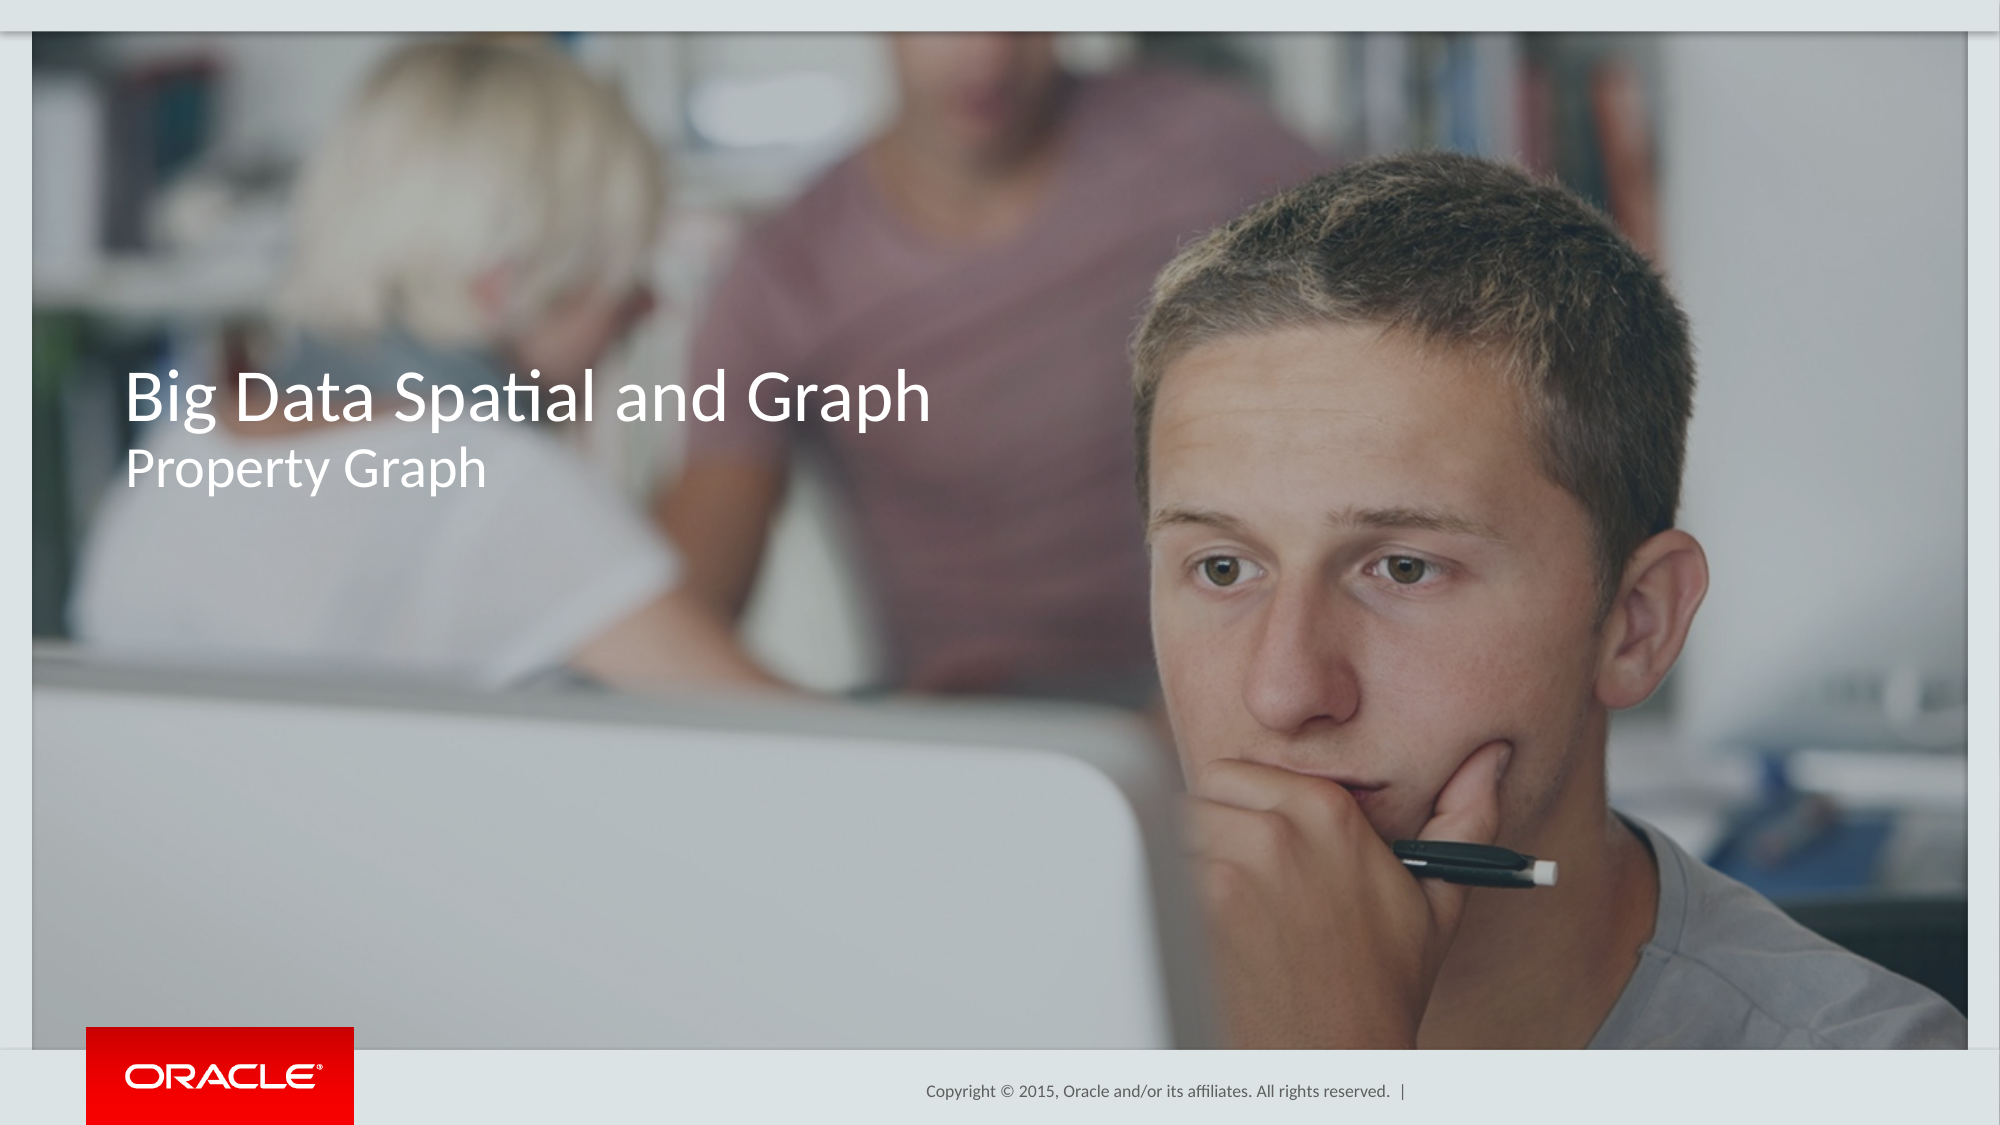

# Big Data Spatial and Graph
Property Graph